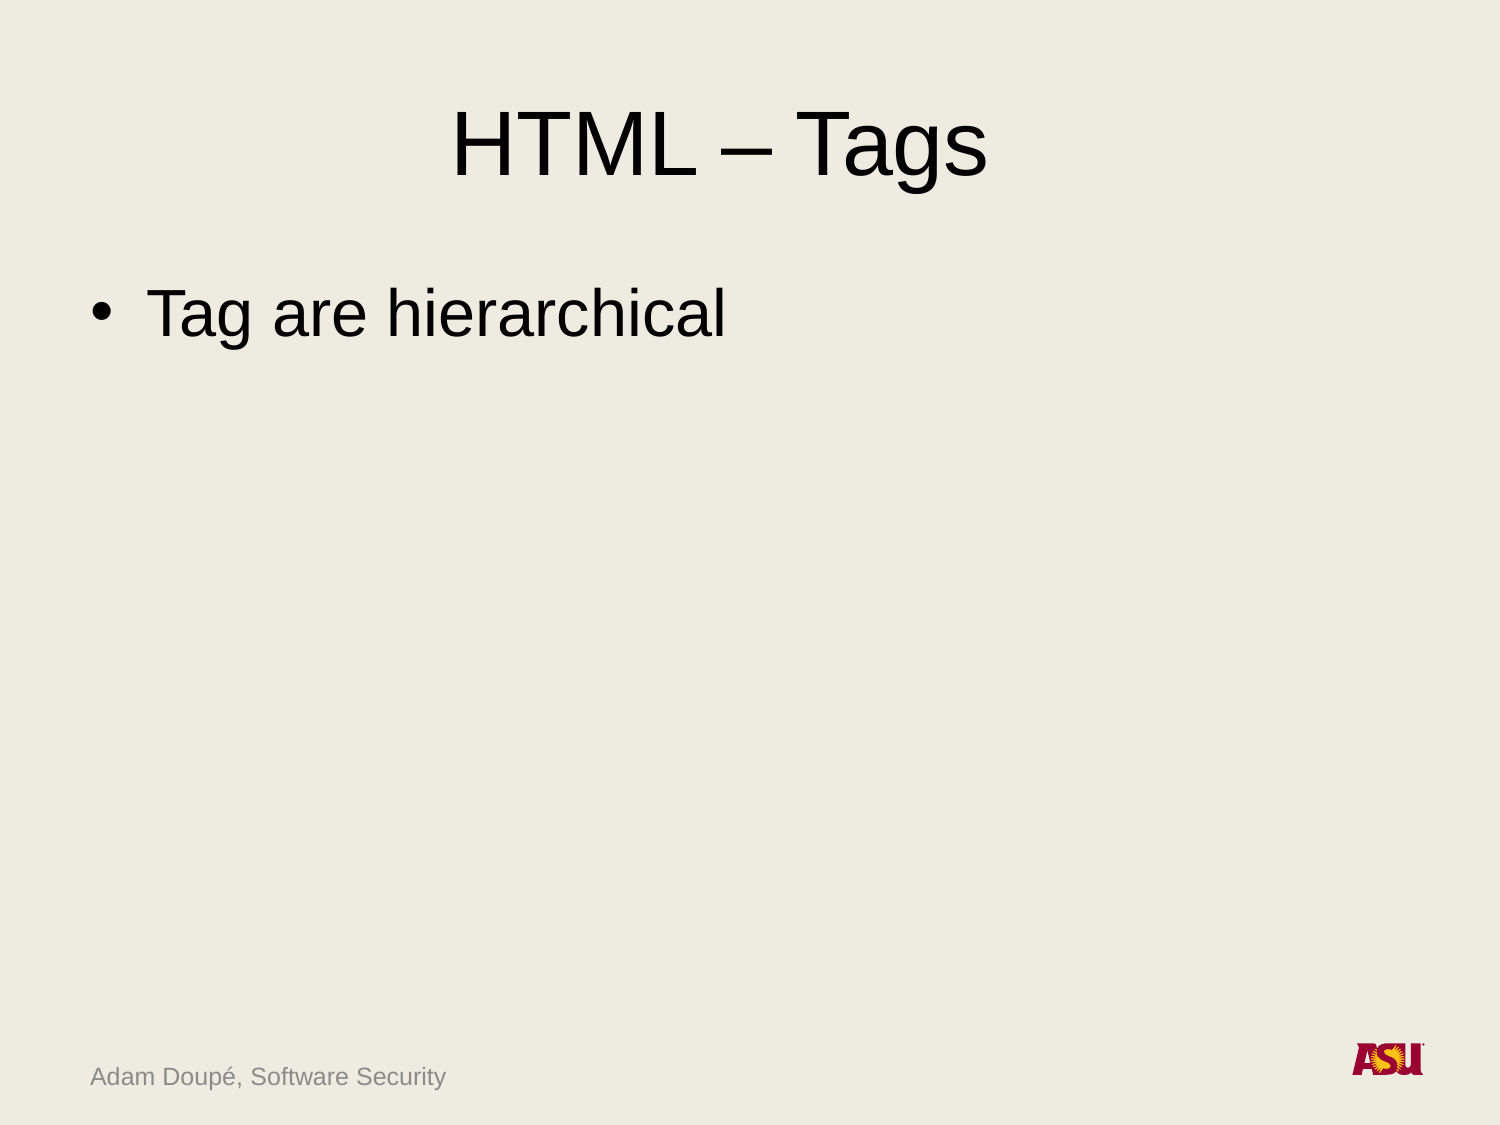

# HTML – Tags
Tag are hierarchical